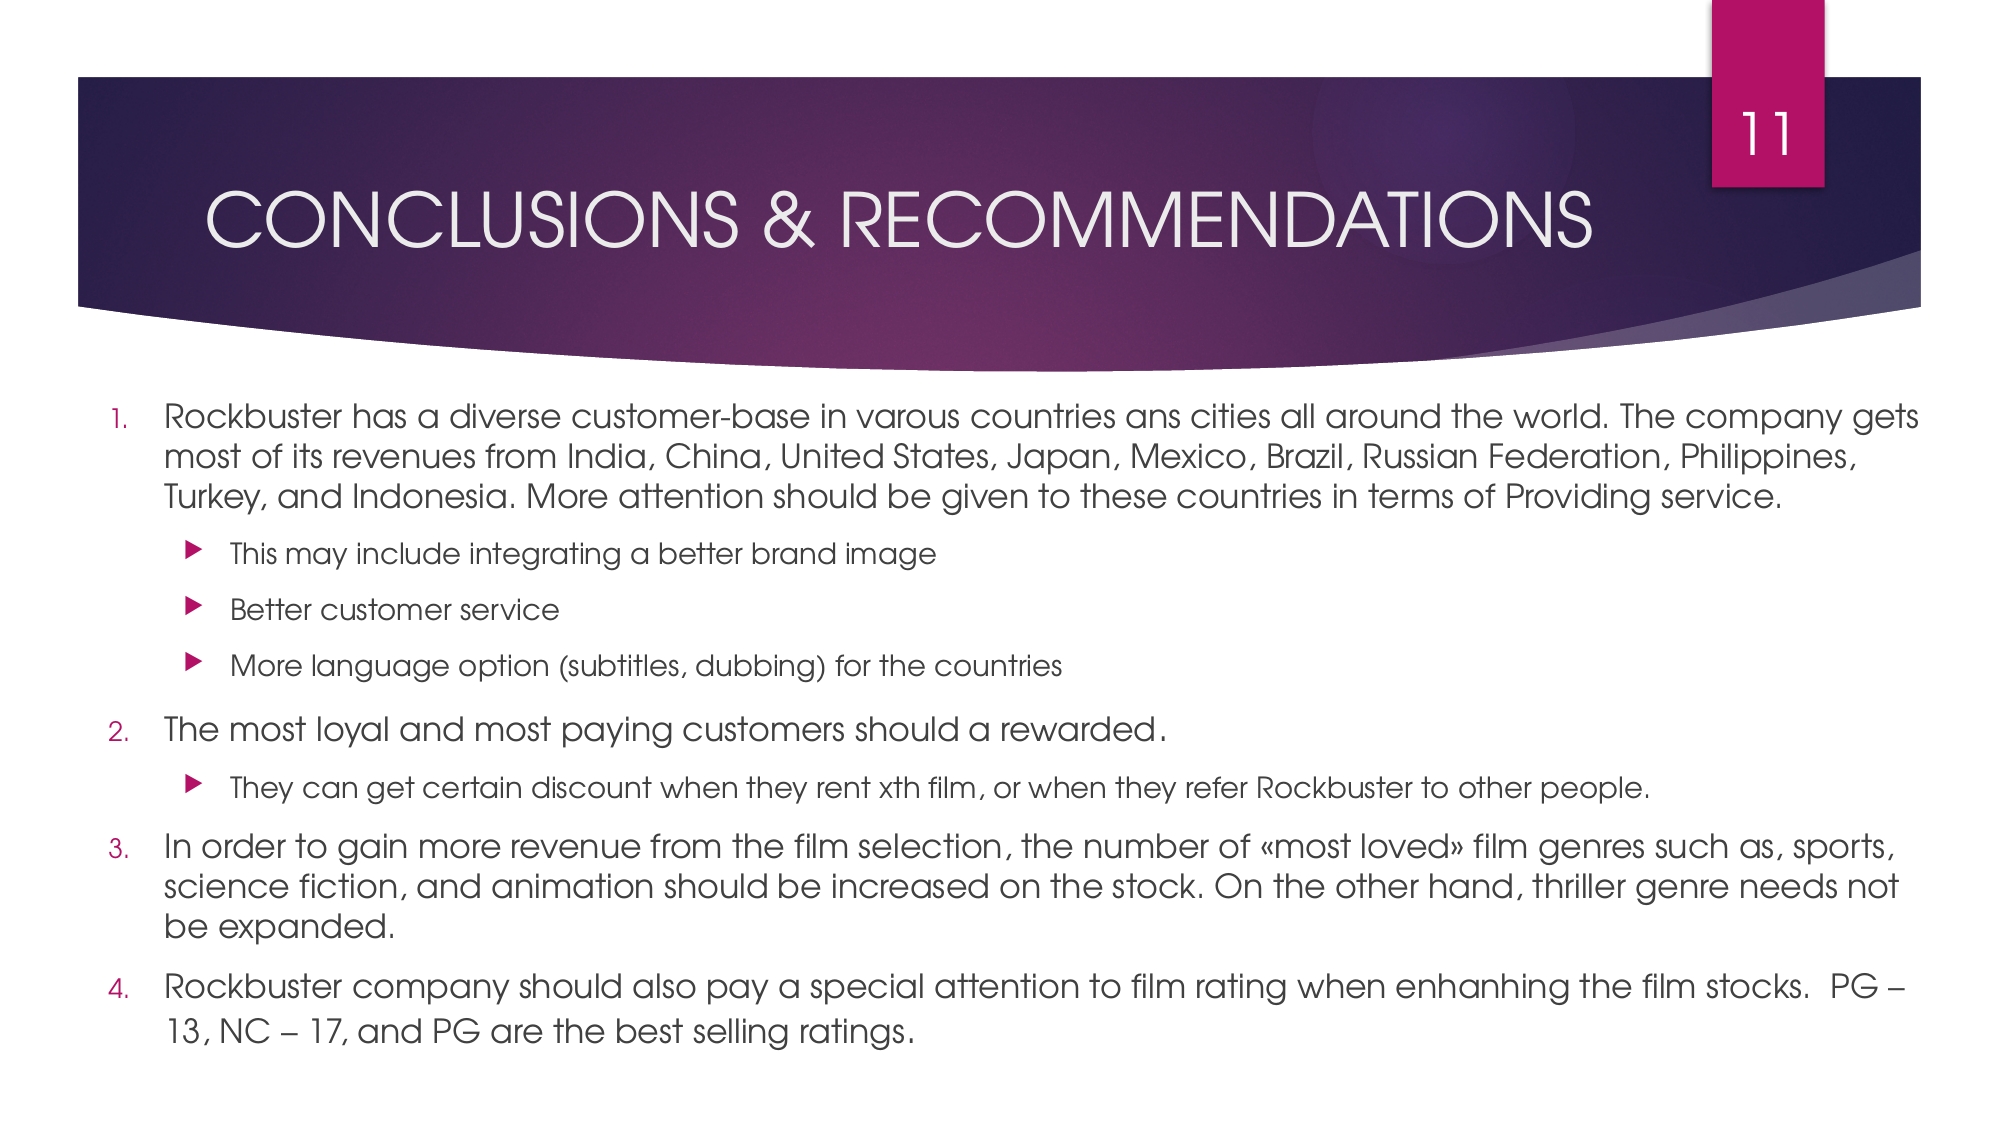

11
# CONCLUSIONS & RECOMMENDATIONS
Rockbuster has a diverse customer-base in varous countries ans cities all around the world. The company gets most of its revenues from India, China, United States, Japan, Mexico, Brazil, Russian Federation, Philippines, Turkey, and Indonesia. More attention should be given to these countries in terms of Providing service.
This may include integrating a better brand image
Better customer service
More language option (subtitles, dubbing) for the countries
The most loyal and most paying customers should a rewarded.
They can get certain discount when they rent xth film, or when they refer Rockbuster to other people.
In order to gain more revenue from the film selection, the number of «most loved» film genres such as, sports, science fiction, and animation should be increased on the stock. On the other hand, thriller genre needs not be expanded.
Rockbuster company should also pay a special attention to film rating when enhanhing the film stocks.  PG – 13, NC – 17, and PG are the best selling ratings.